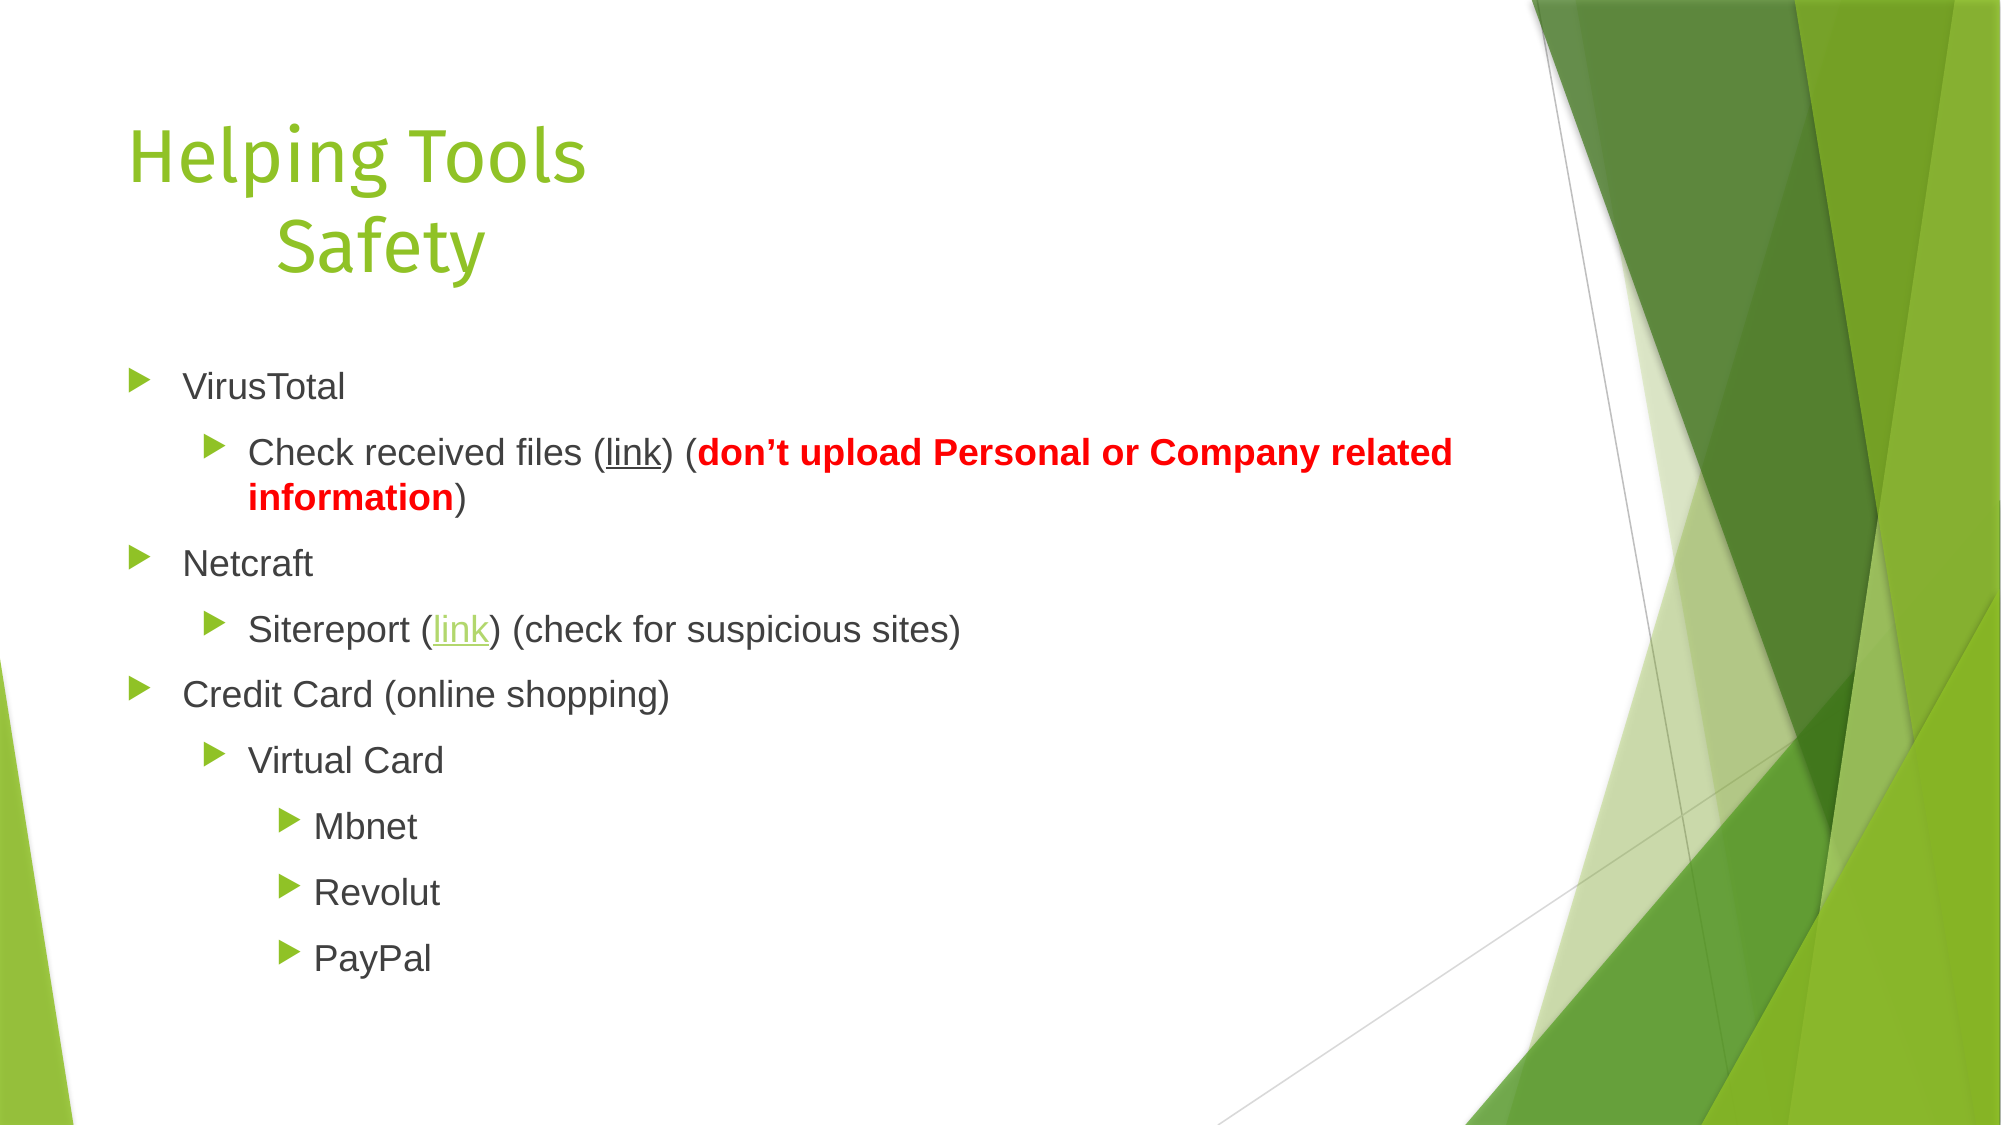

# Helping Tools Safety
VirusTotal
Check received files (link) (don’t upload Personal or Company related information)
Netcraft
Sitereport (link) (check for suspicious sites)
Credit Card (online shopping)
Virtual Card
Mbnet
Revolut
PayPal